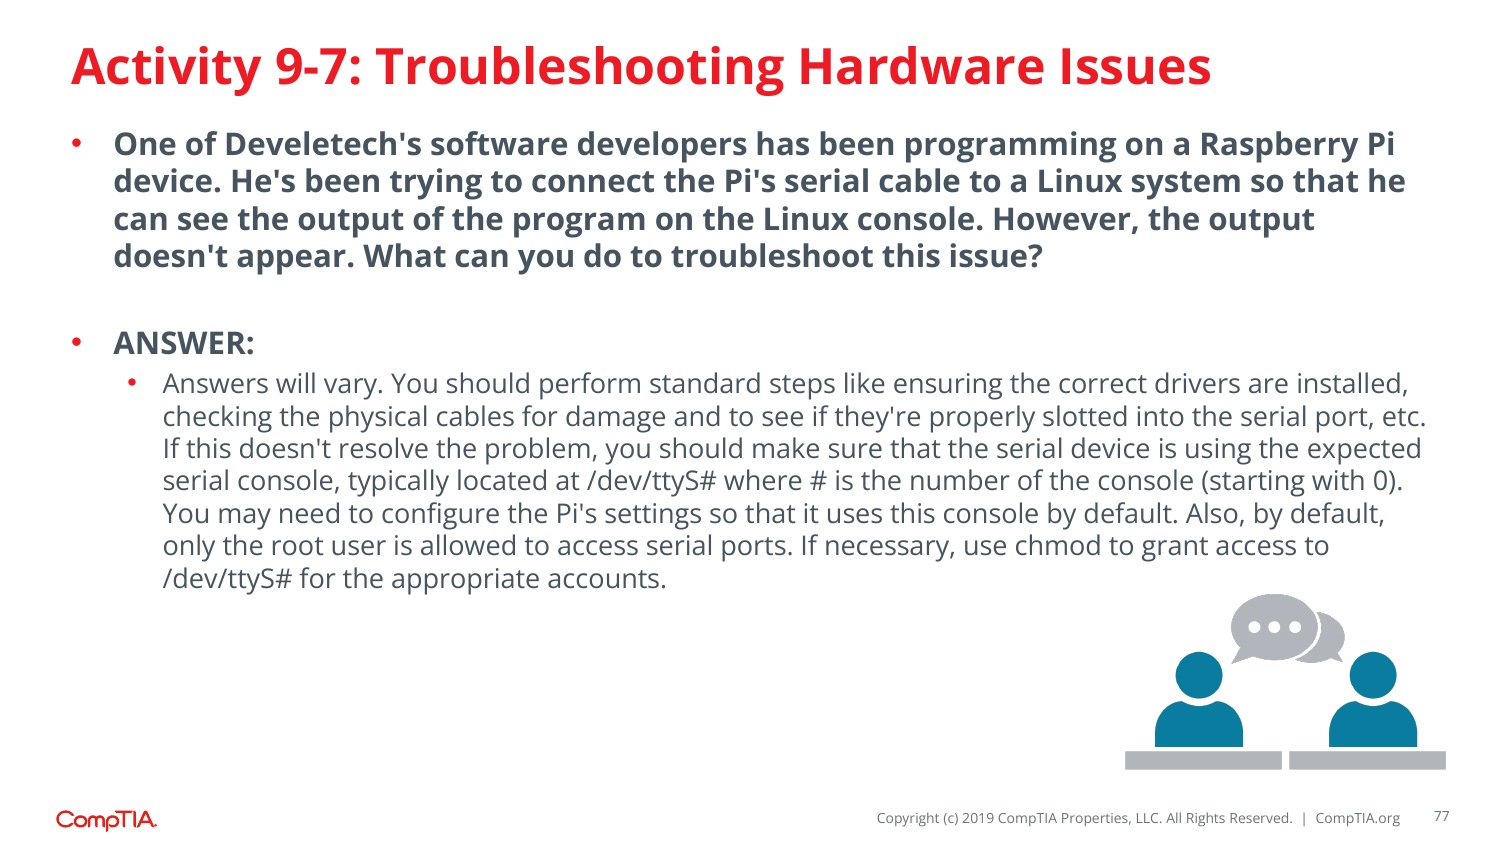

# Activity 9-7: Troubleshooting Hardware Issues
One of Develetech's software developers has been programming on a Raspberry Pi device. He's been trying to connect the Pi's serial cable to a Linux system so that he can see the output of the program on the Linux console. However, the output doesn't appear. What can you do to troubleshoot this issue?

ANSWER:
Answers will vary. You should perform standard steps like ensuring the correct drivers are installed, checking the physical cables for damage and to see if they're properly slotted into the serial port, etc. If this doesn't resolve the problem, you should make sure that the serial device is using the expected serial console, typically located at /dev/ttyS# where # is the number of the console (starting with 0). You may need to configure the Pi's settings so that it uses this console by default. Also, by default, only the root user is allowed to access serial ports. If necessary, use chmod to grant access to /dev/ttyS# for the appropriate accounts.
77